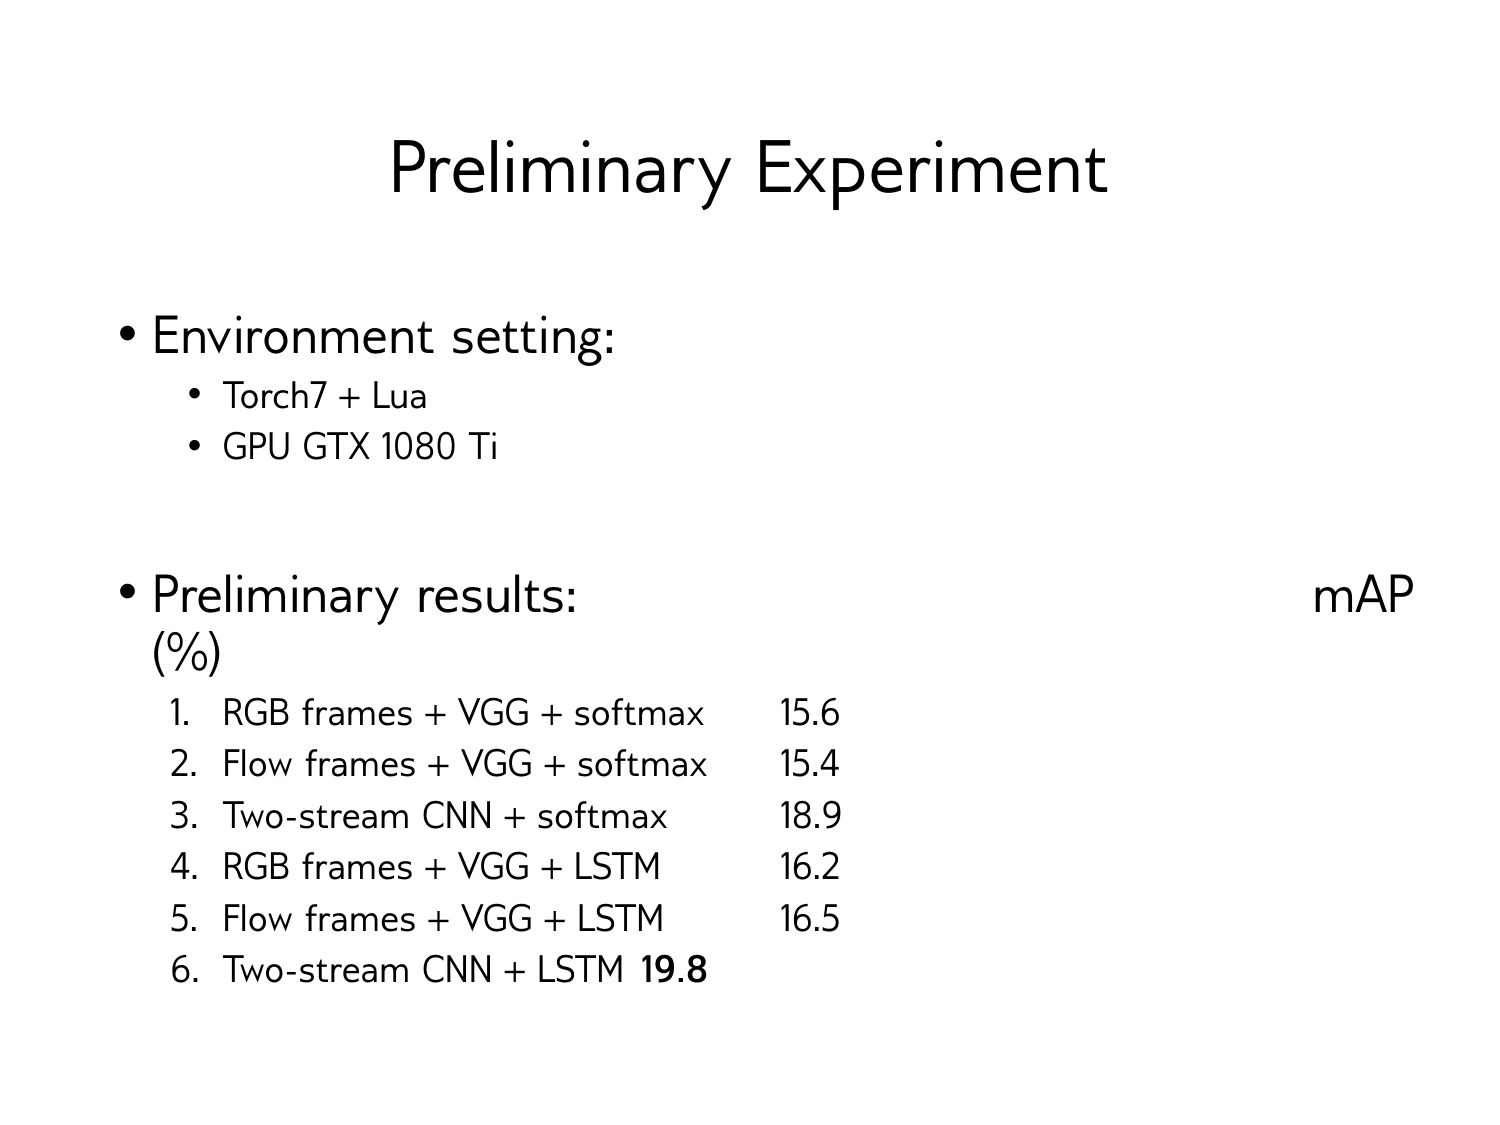

# Preliminary Experiment
Environment setting:
Torch7 + Lua
GPU GTX 1080 Ti

Preliminary results:								                                     mAP (%)
RGB frames + VGG + softmax			15.6
Flow frames + VGG + softmax			15.4
Two-stream CNN + softmax				18.9
RGB frames + VGG + LSTM				16.2
Flow frames + VGG + LSTM				16.5
Two-stream CNN + LSTM 				19.8